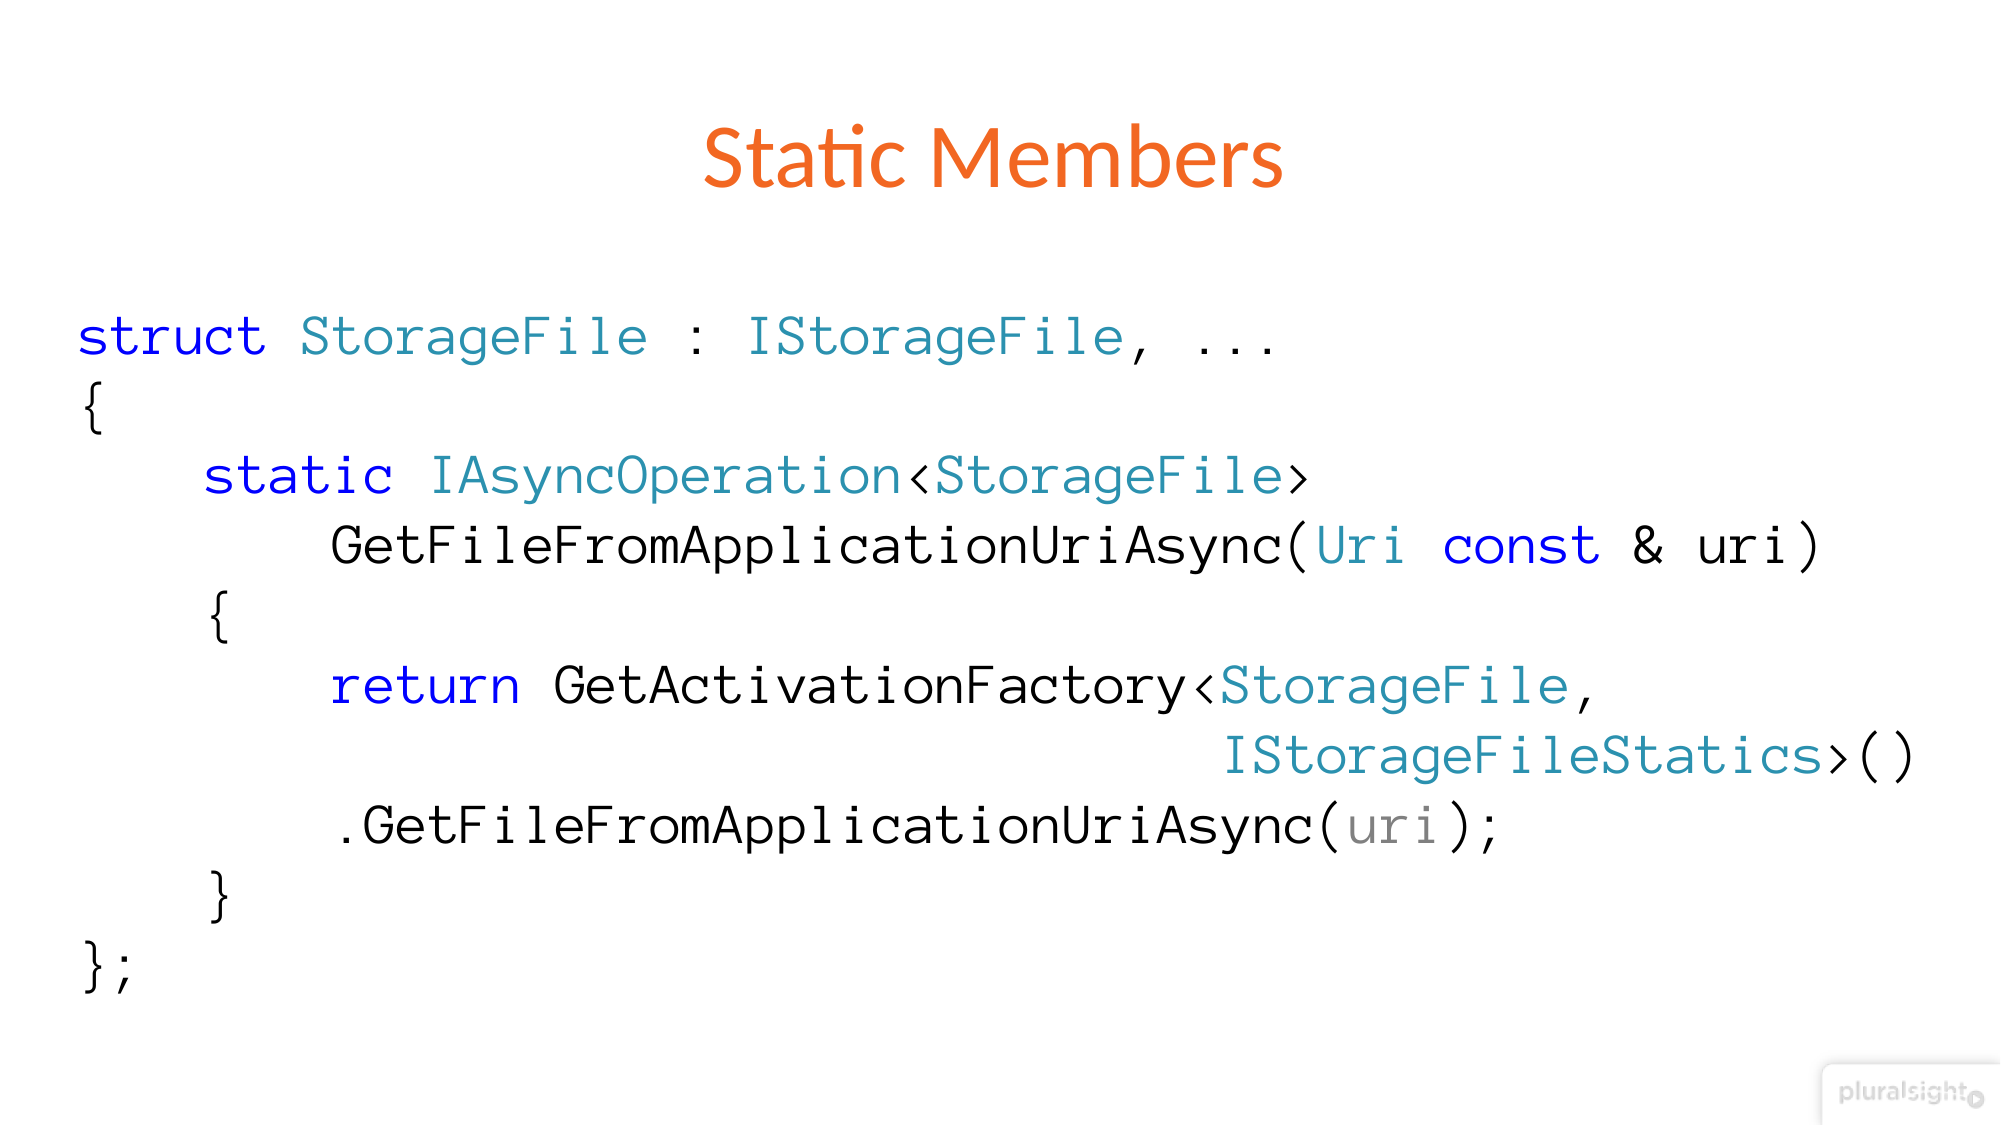

# Static Members
struct StorageFile : IStorageFile, ...
{
    static IAsyncOperation<StorageFile>
        GetFileFromApplicationUriAsync(Uri const & uri)
    {
        return GetActivationFactory<StorageFile,
                                    IStorageFileStatics>()
        .GetFileFromApplicationUriAsync(uri);
    }
};